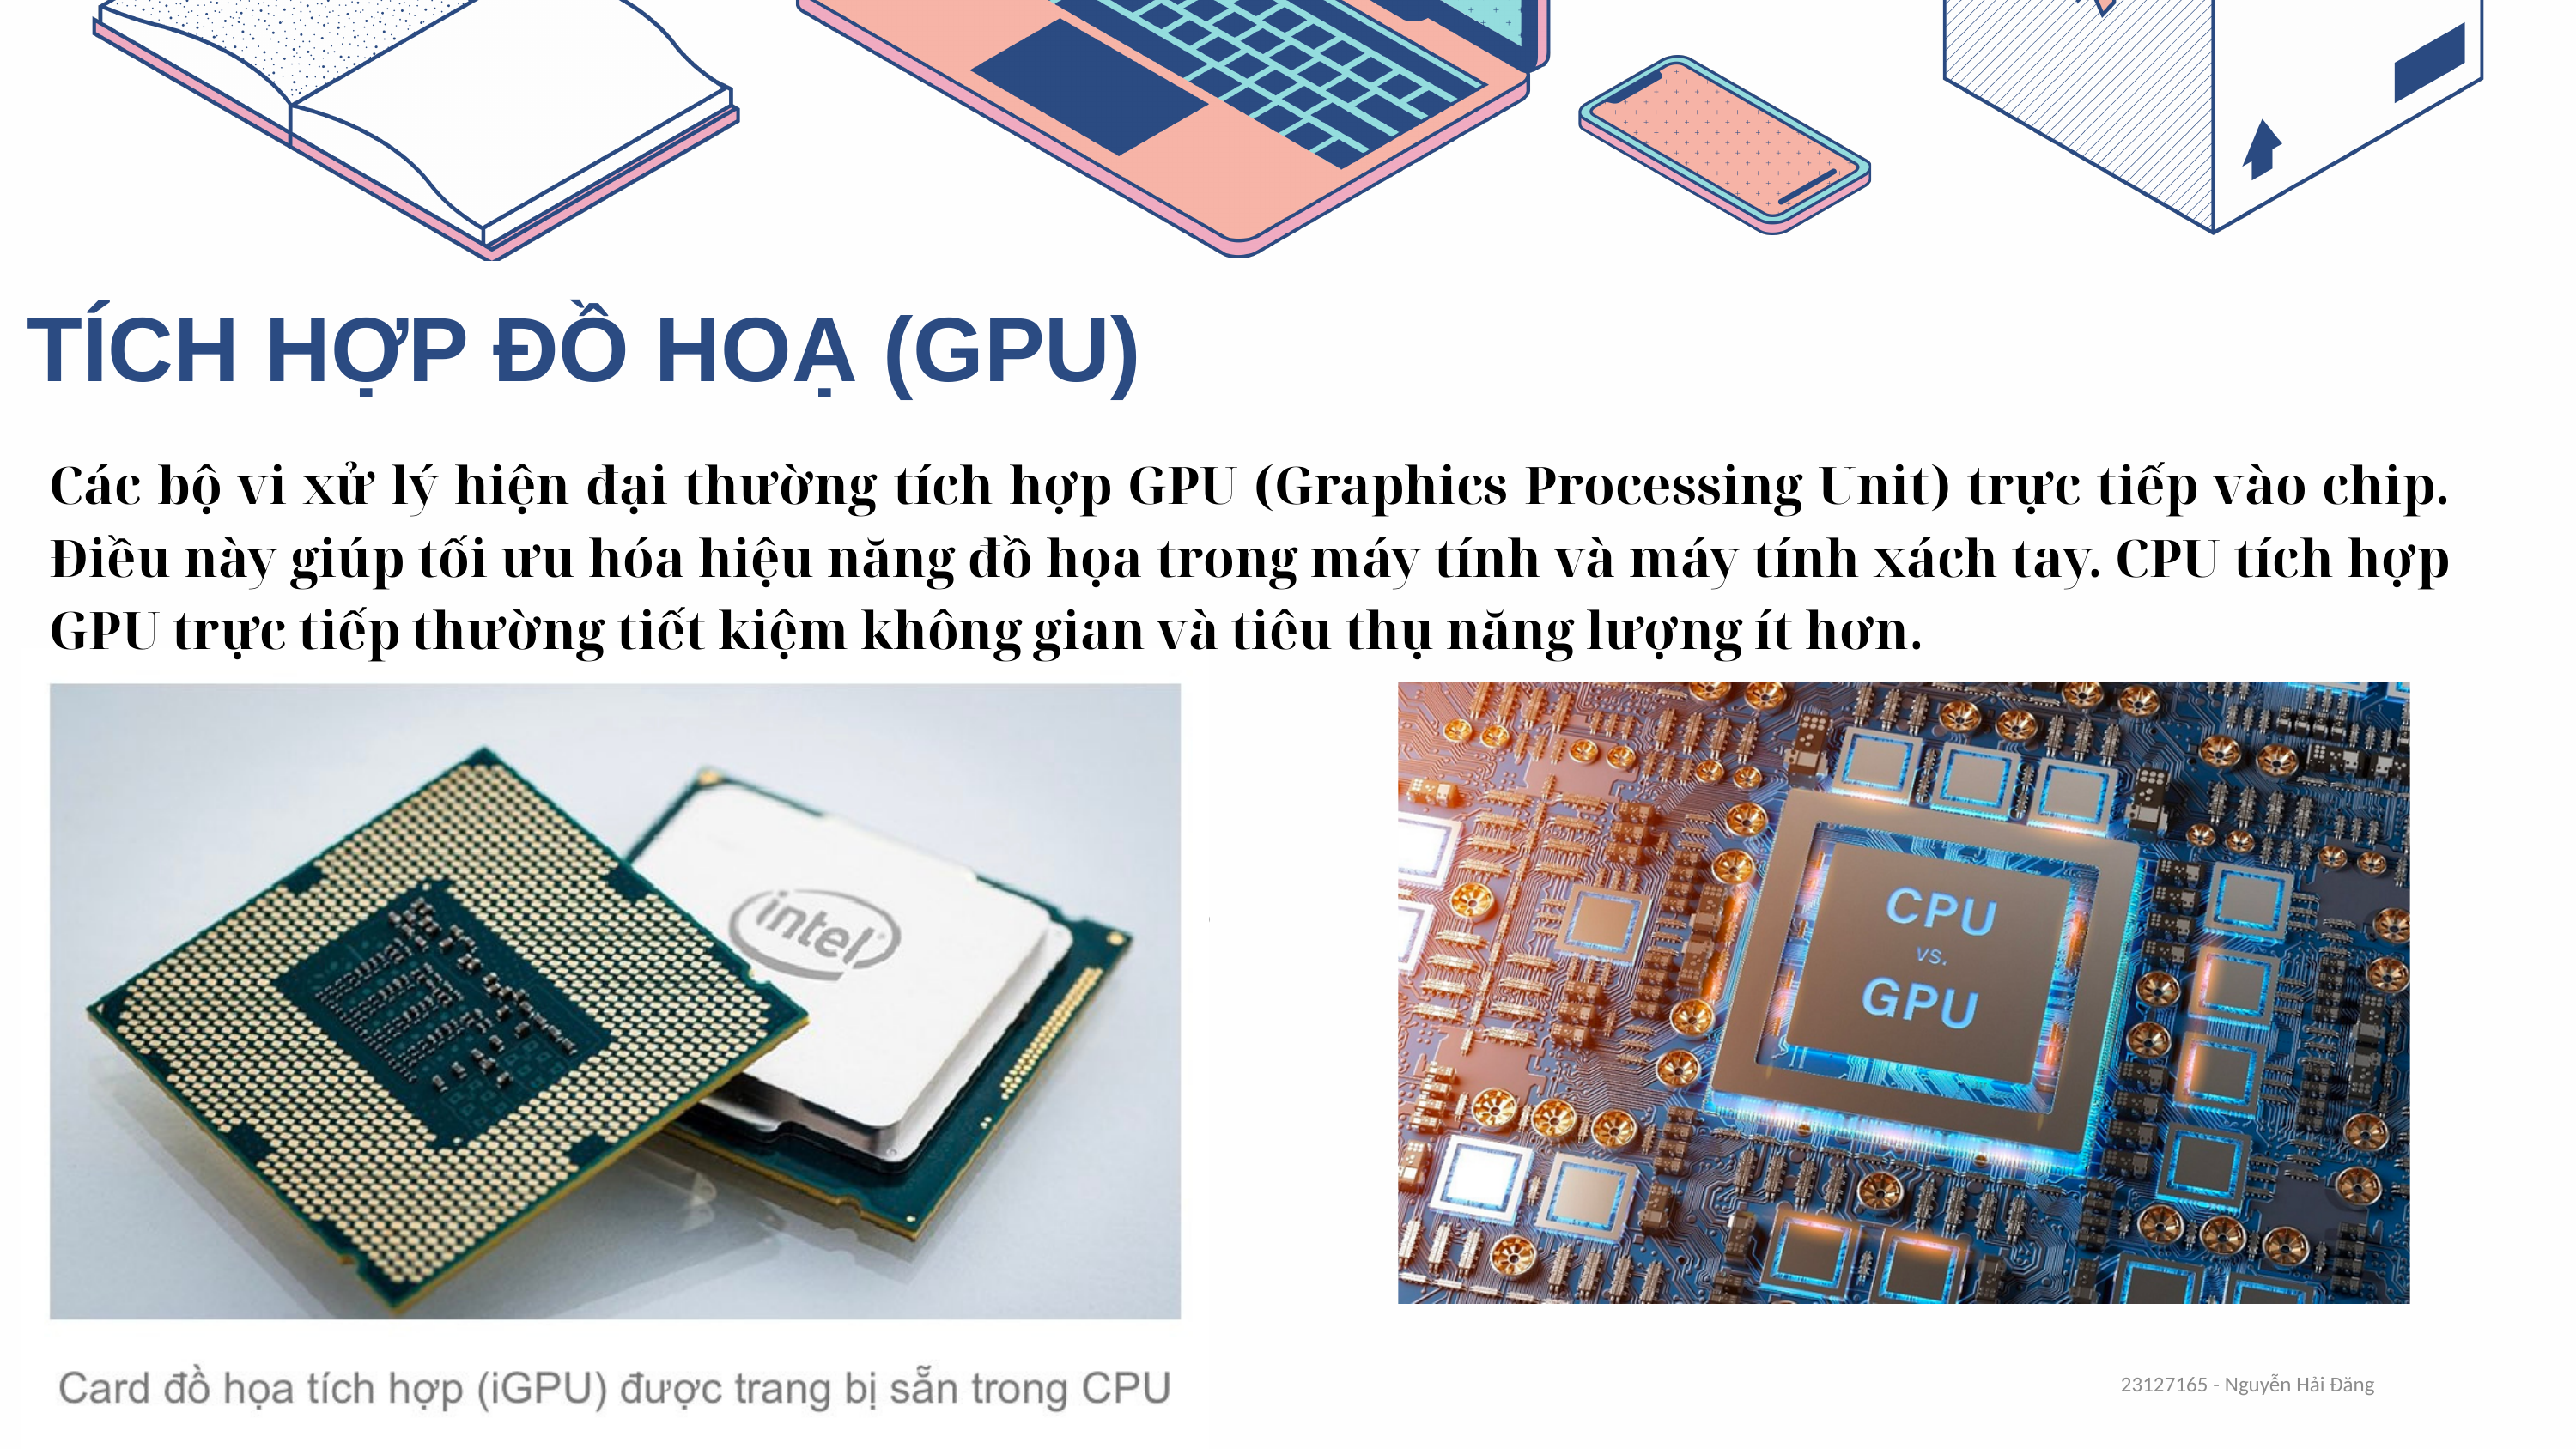

| TÍCH HỢP ĐỒ HOẠ (GPU) |  |
| --- | --- |
|  |  |
Các bộ vi xử lý hiện đại thường tích hợp GPU (Graphics Processing Unit) trực tiếp vào chip. Điều này giúp tối ưu hóa hiệu năng đồ họa trong máy tính và máy tính xách tay. CPU tích hợp GPU trực tiếp thường tiết kiệm không gian và tiêu thụ năng lượng ít hơn.

9
23127165 - Nguyễn Hải Đăng